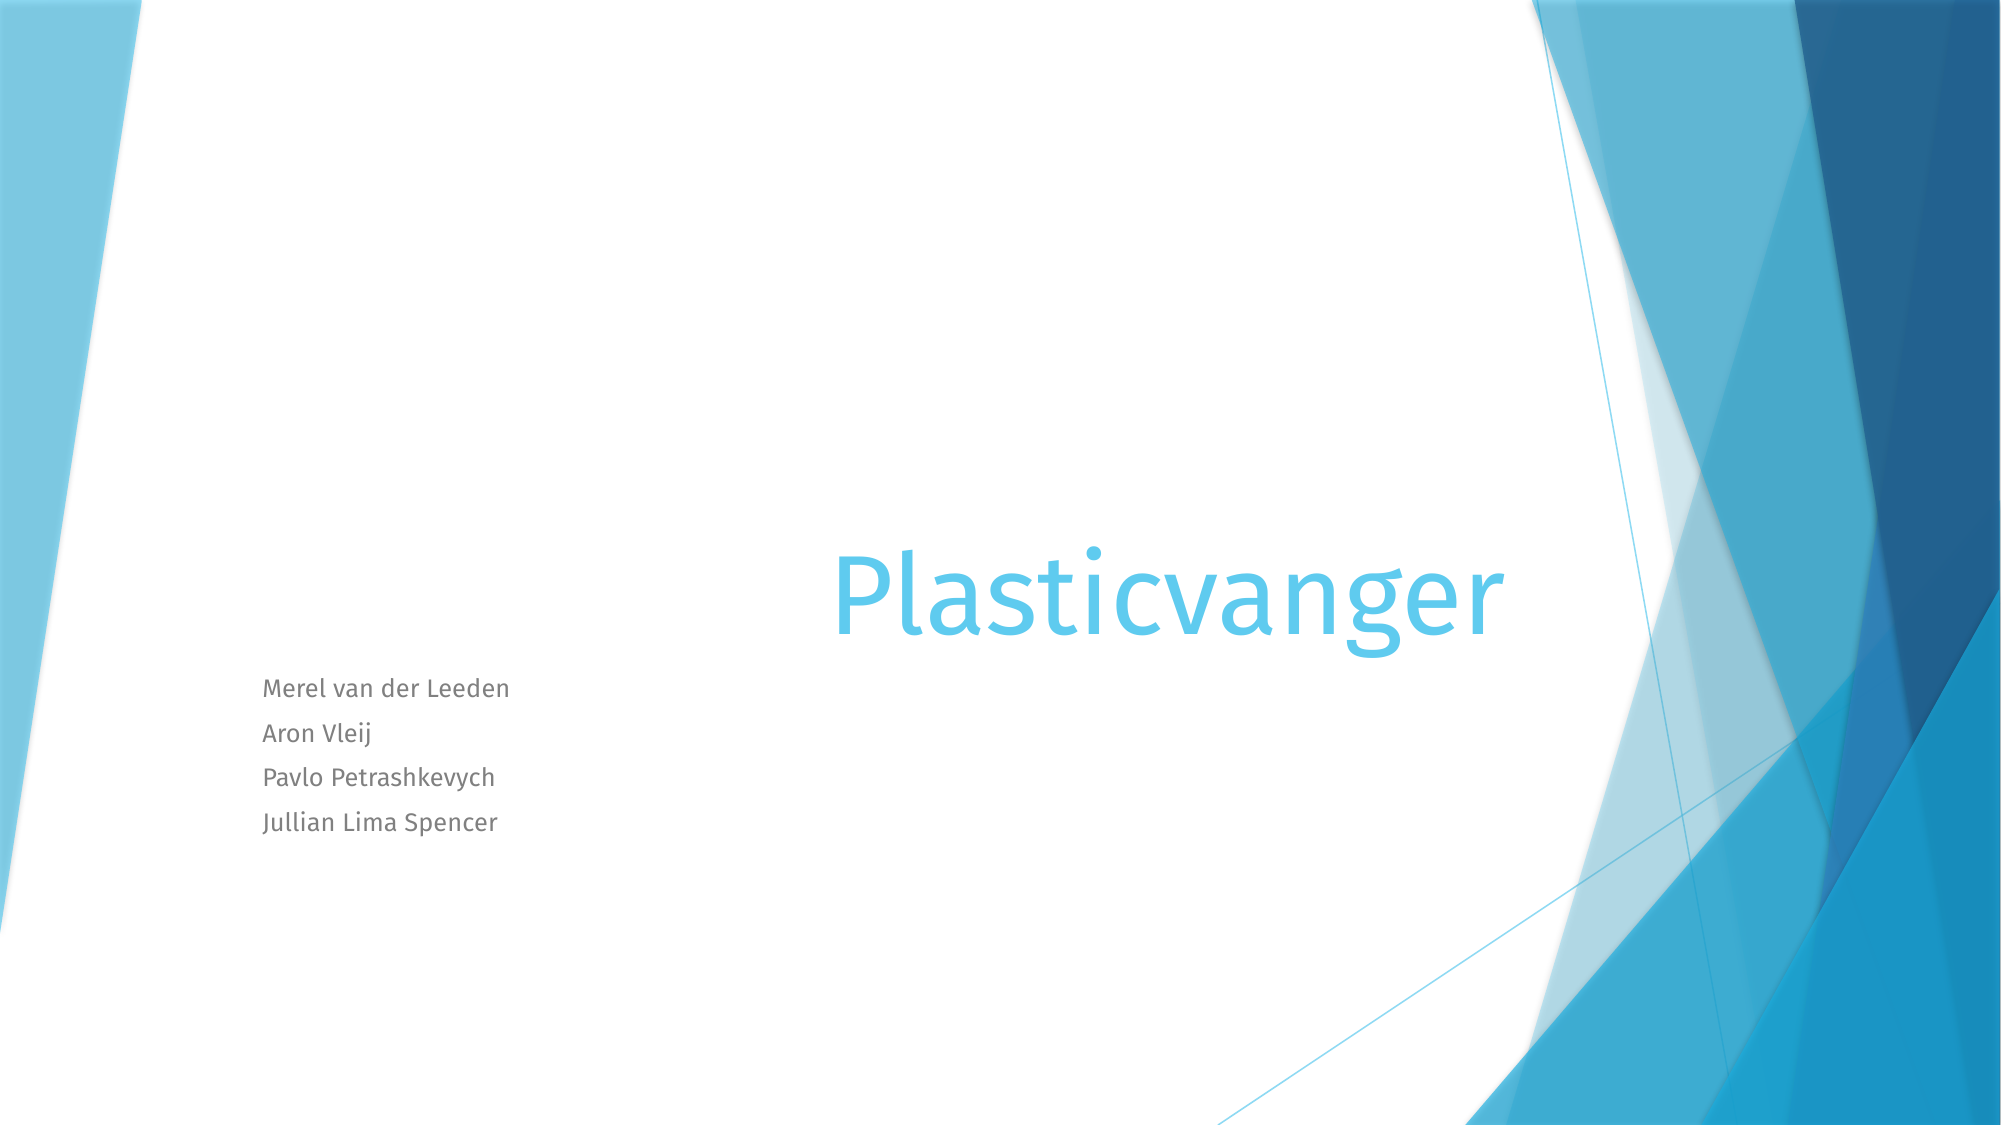

# Plasticvanger
Merel van der Leeden
Aron Vleij
Pavlo Petrashkevych
Jullian Lima Spencer